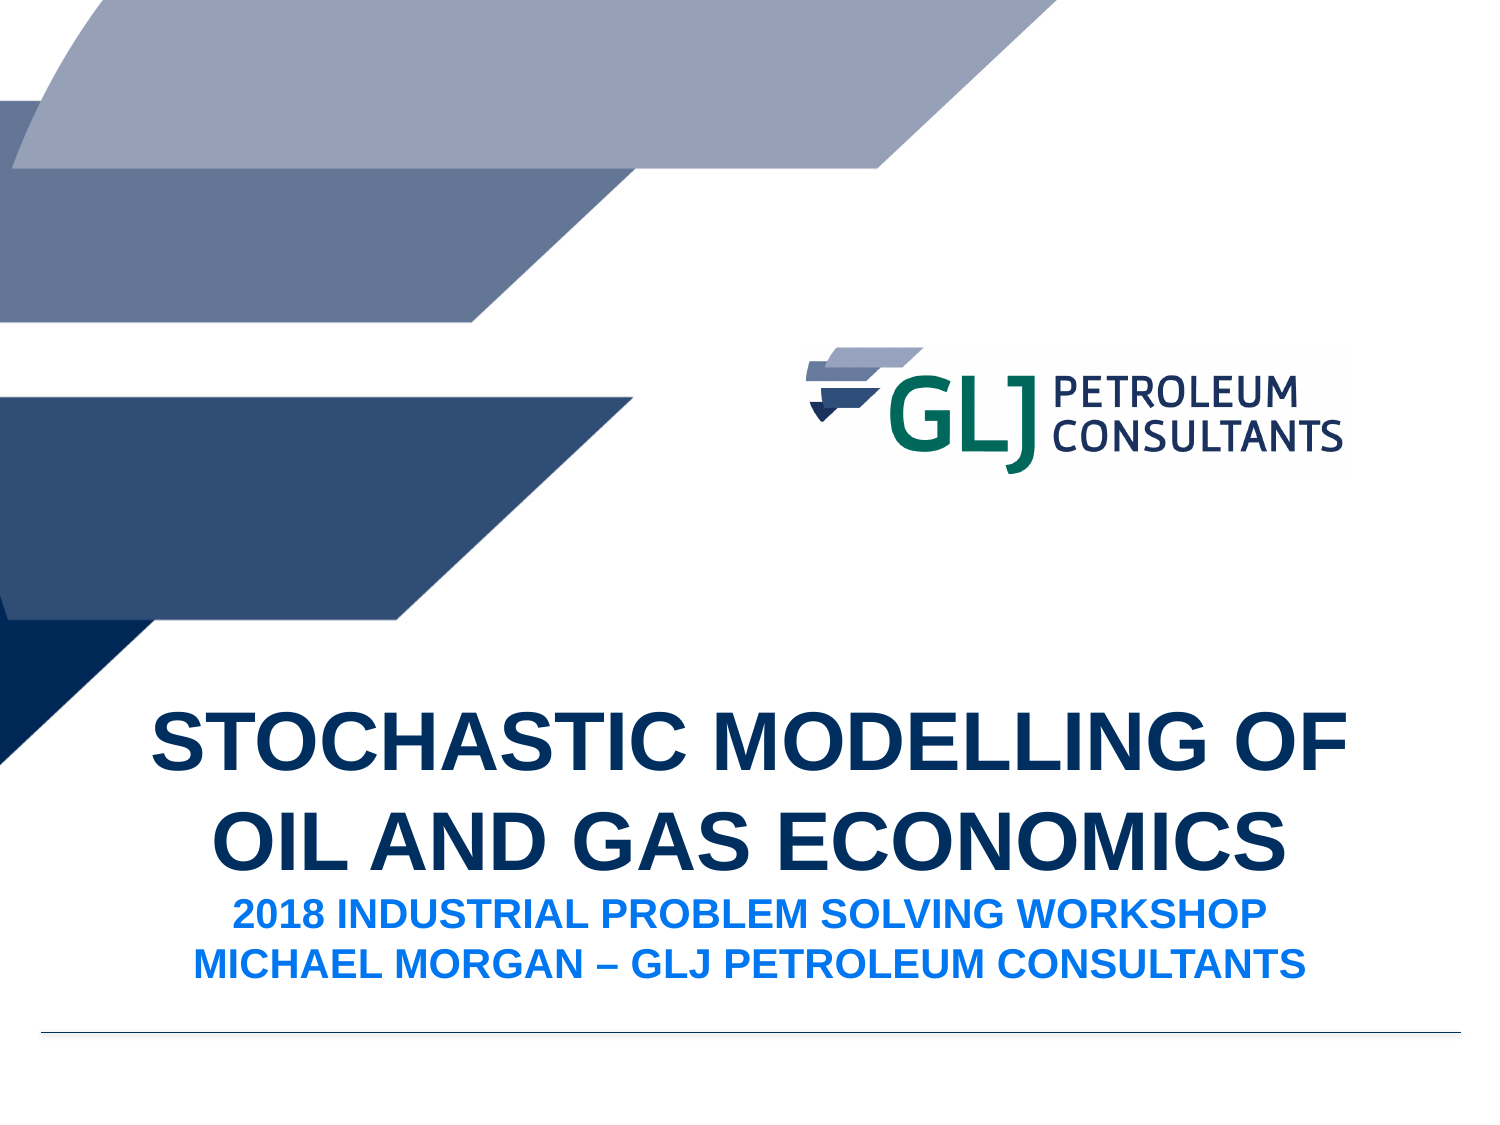

# Stochastic Modelling of Oil and Gas Economics 2018 Industrial Problem Solving Workshop Michael Morgan – GLJ Petroleum Consultants